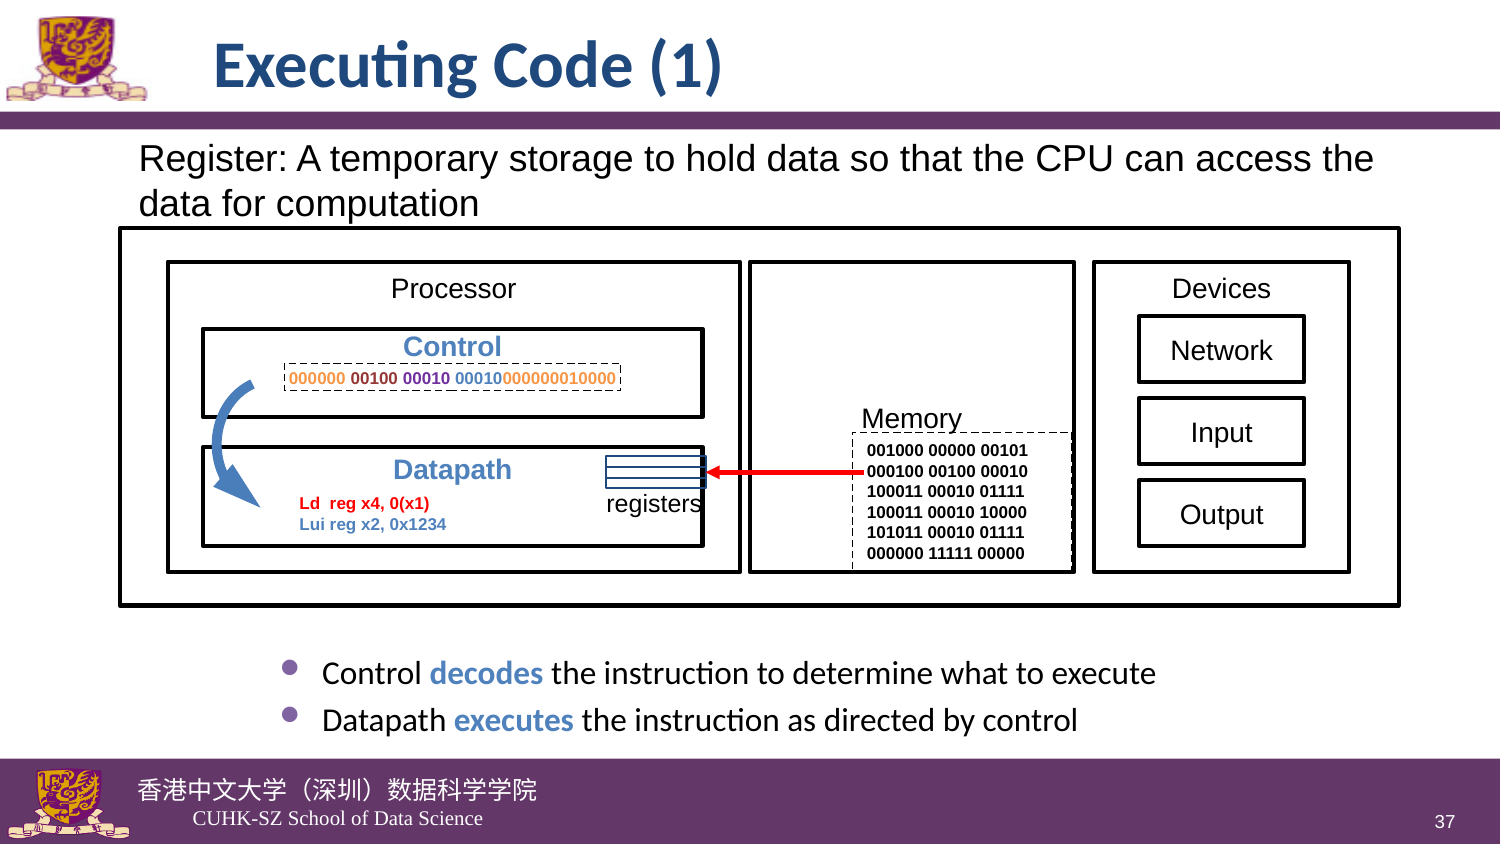

# Executing Code (1)
Register: A temporary storage to hold data so that the CPU can access the
data for computation

Processor
Memory
Devices
Network
Input
Output
Control
Datapath
000000 00100 00010 00010000000010000

001000 00000 00101
000100 00100 00010
100011 00010 01111
100011 00010 10000
101011 00010 01111
000000 11111 00000

registers
Ld  reg x4, 0(x1)
Lui reg x2, 0x1234
Control decodes the instruction to determine what to execute
Datapath executes the instruction as directed by control
37